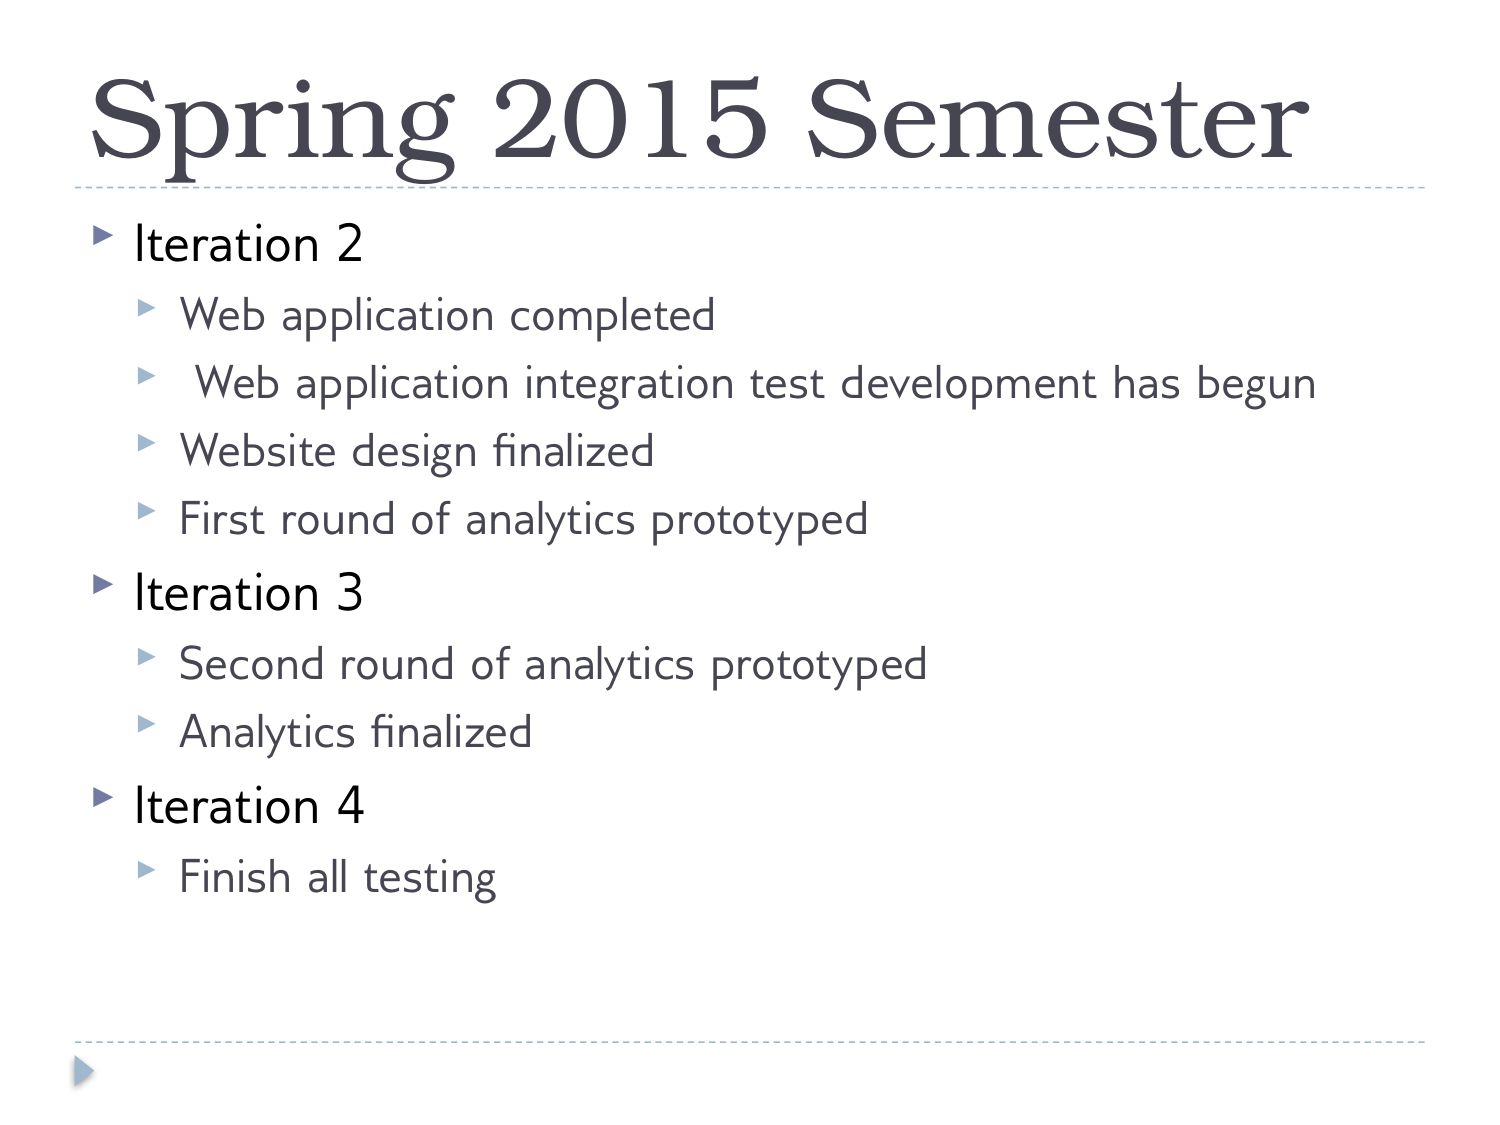

# Spring 2015 Semester
Iteration 2
Web application completed
 Web application integration test development has begun
Website design finalized
First round of analytics prototyped
Iteration 3
Second round of analytics prototyped
Analytics finalized
Iteration 4
Finish all testing